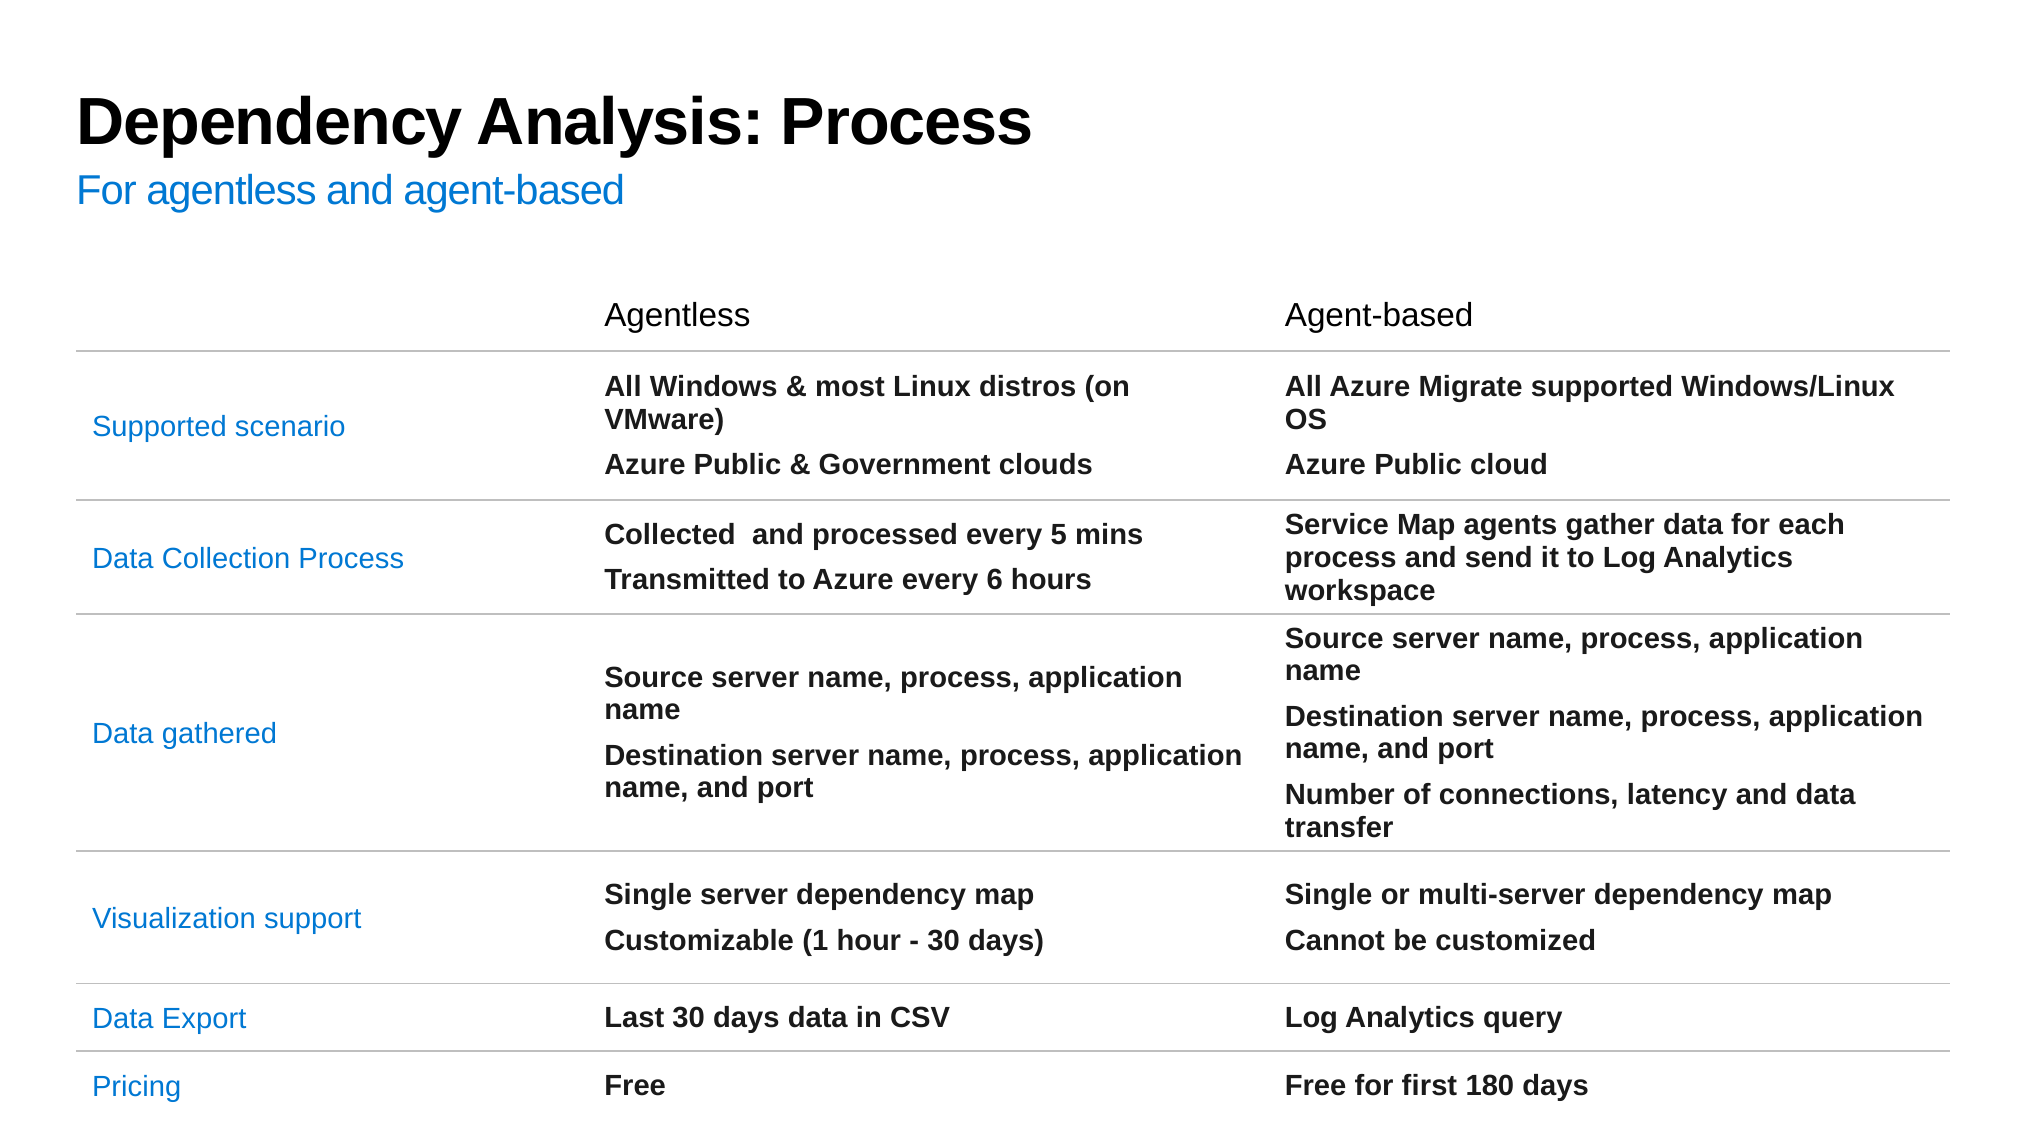

# Dependency Analysis: Process

For agentless and agent-based
|  | Agentless | Agent-based |
| --- | --- | --- |
| Supported scenario | All Windows & most Linux distros (on VMware) Azure Public & Government clouds | All Azure Migrate supported Windows/Linux OS Azure Public cloud |
| Data Collection Process | Collected and processed every 5 mins Transmitted to Azure every 6 hours | Service Map agents gather data for each process and send it to Log Analytics workspace |
| Data gathered | Source server name, process, application name Destination server name, process, application name, and port | Source server name, process, application name Destination server name, process, application name, and port Number of connections, latency and data transfer |
| Visualization support | Single server dependency map Customizable (1 hour - 30 days) | Single or multi-server dependency map Cannot be customized |
| Data Export | Last 30 days data in CSV | Log Analytics query |
| Pricing | Free | Free for first 180 days |